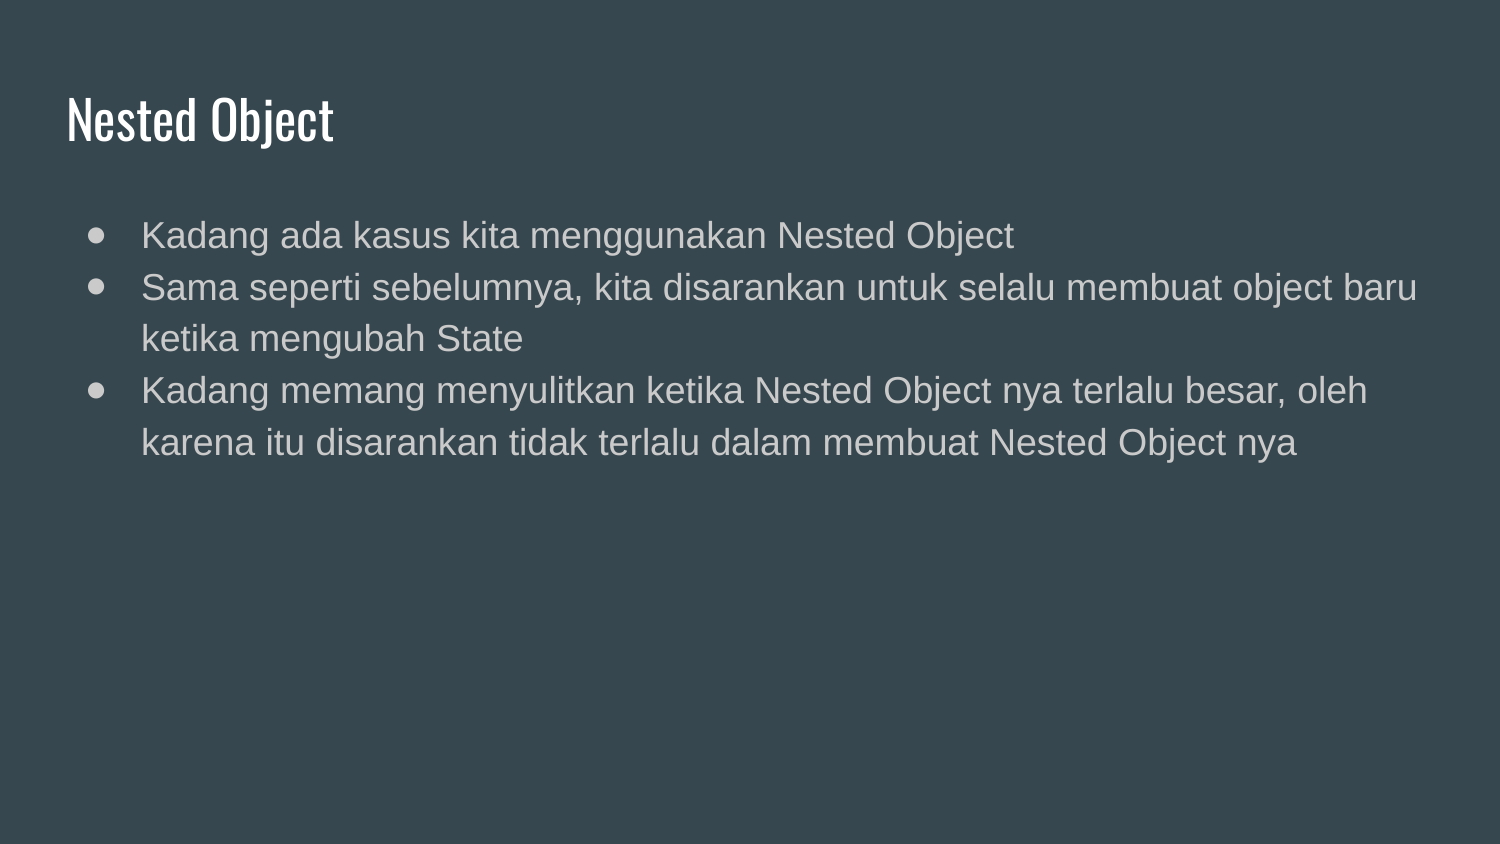

# Nested Object
Kadang ada kasus kita menggunakan Nested Object
Sama seperti sebelumnya, kita disarankan untuk selalu membuat object baru ketika mengubah State
Kadang memang menyulitkan ketika Nested Object nya terlalu besar, oleh karena itu disarankan tidak terlalu dalam membuat Nested Object nya